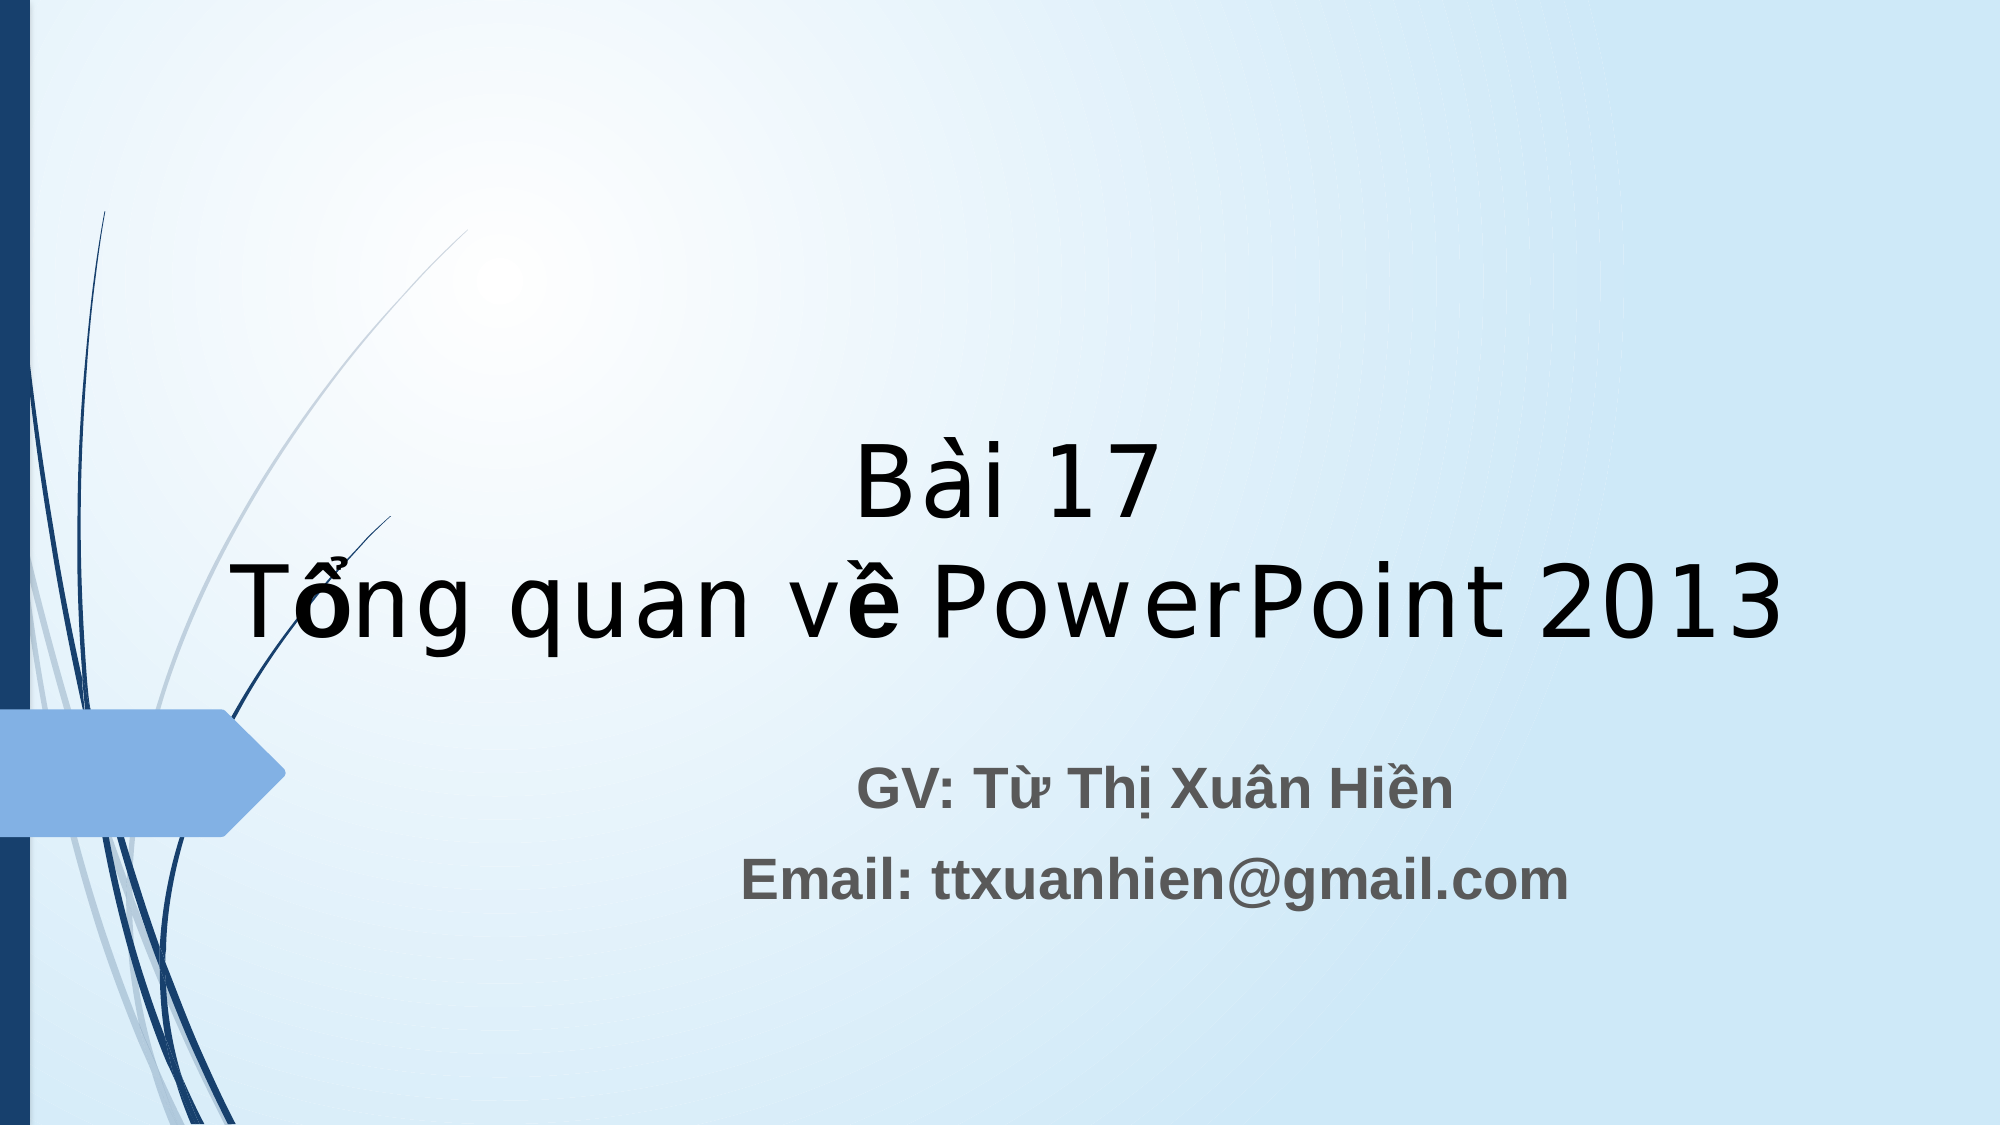

# Bài 17 Tổng quan về PowerPoint 2013
GV: Từ Thị Xuân Hiền
Email: ttxuanhien@gmail.com